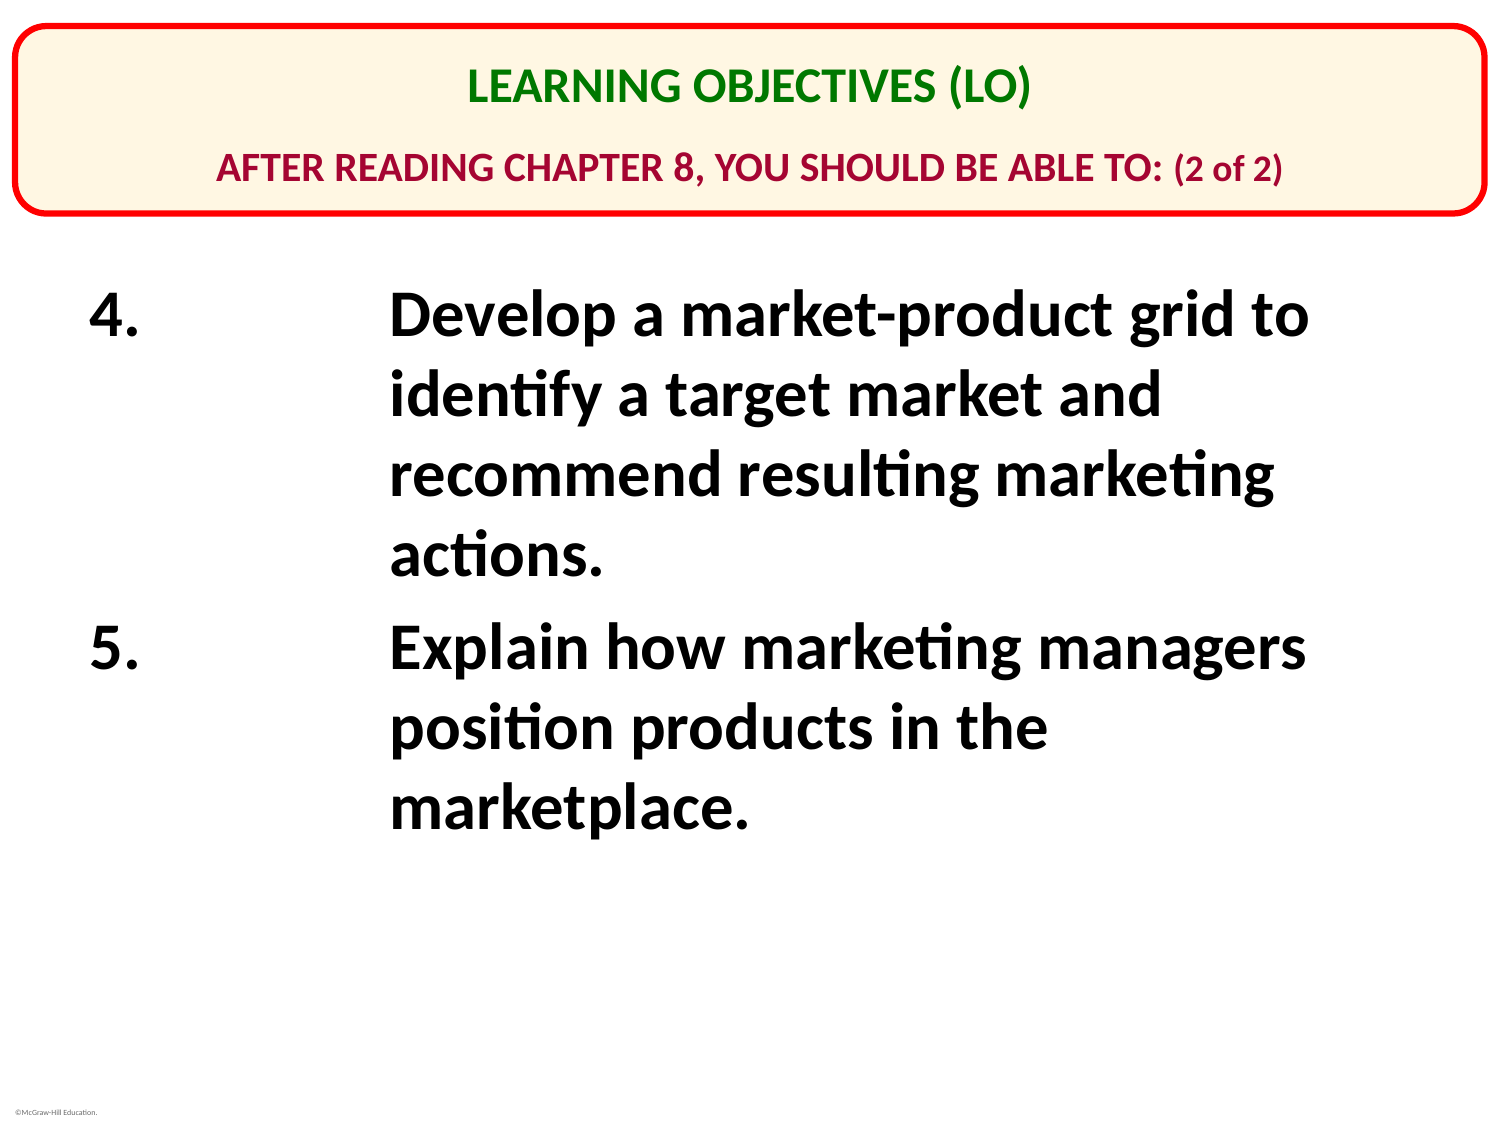

# LEARNING OBJECTIVES (LO) AFTER READING CHAPTER 8, YOU SHOULD BE ABLE TO: (2 of 2)
4. 	Develop a market-product grid to identify a target market and recommend resulting marketing actions.
5.	Explain how marketing managers position products in the marketplace.